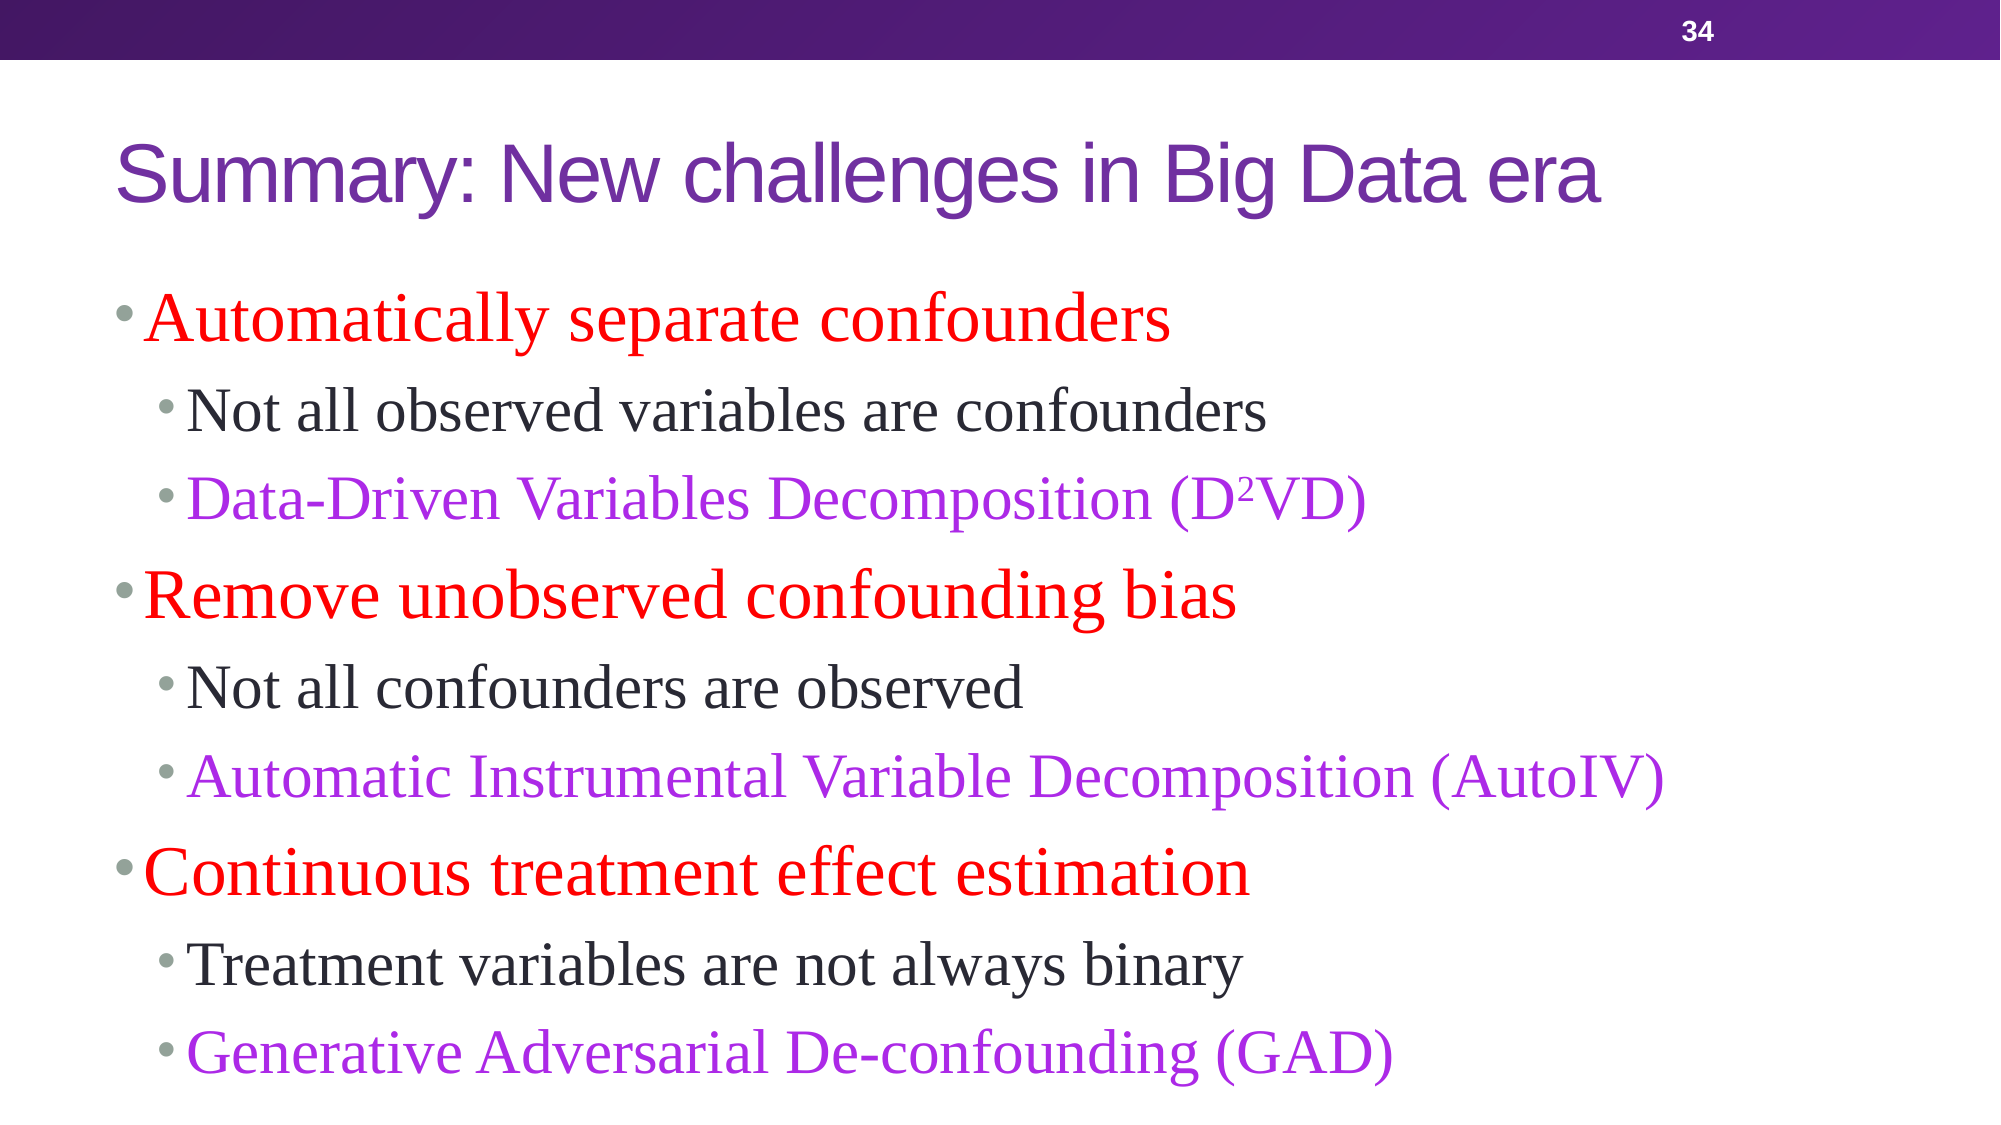

34
# Summary: New challenges in Big Data era
Automatically separate confounders
Not all observed variables are confounders
Data-Driven Variables Decomposition (D2VD)
Remove unobserved confounding bias
Not all confounders are observed
Automatic Instrumental Variable Decomposition (AutoIV)
Continuous treatment effect estimation
Treatment variables are not always binary
Generative Adversarial De-confounding (GAD)